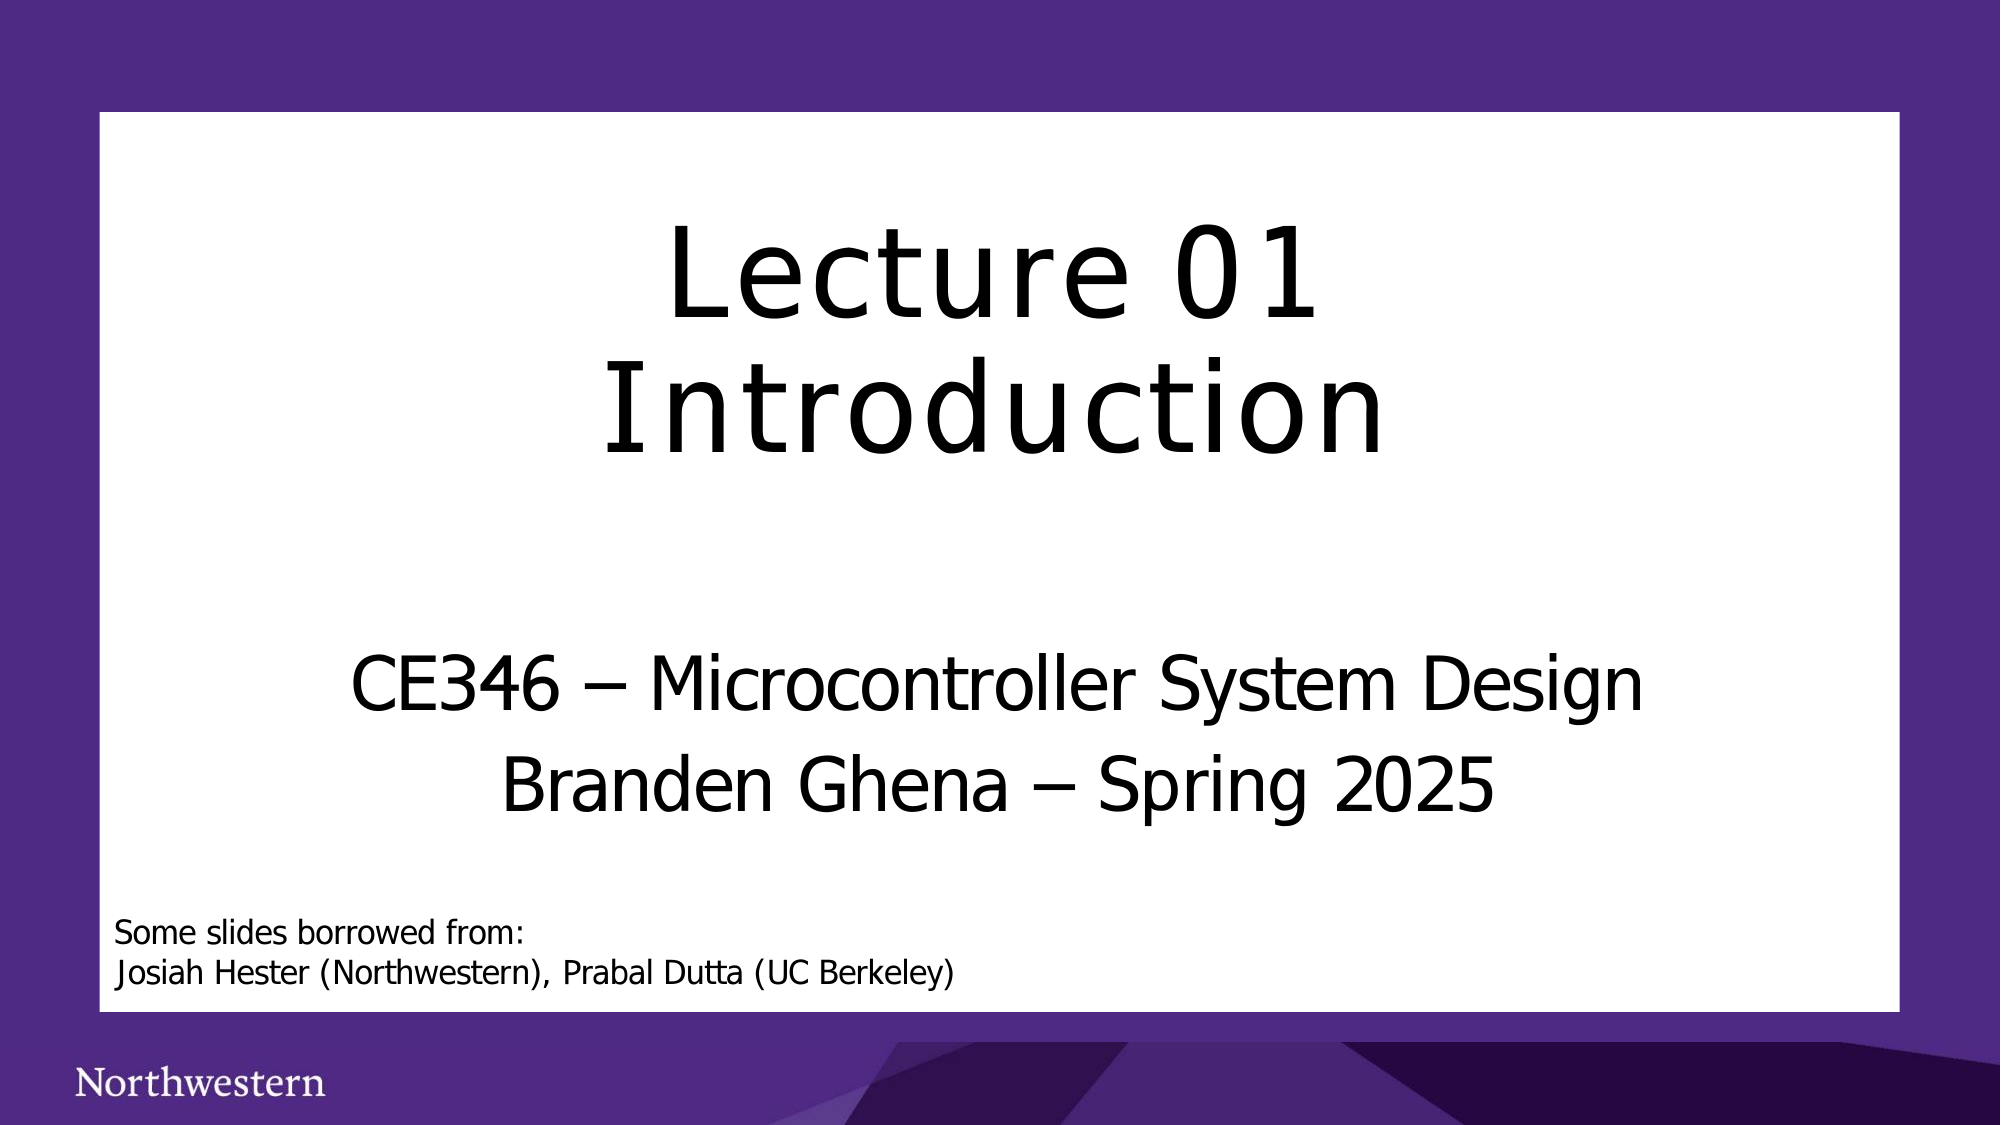

# Lecture 01 Introduction
CE346 – Microcontroller System Design
Branden Ghena – Spring 2025
Some slides borrowed from:
Josiah Hester (Northwestern), Prabal Dutta (UC Berkeley)